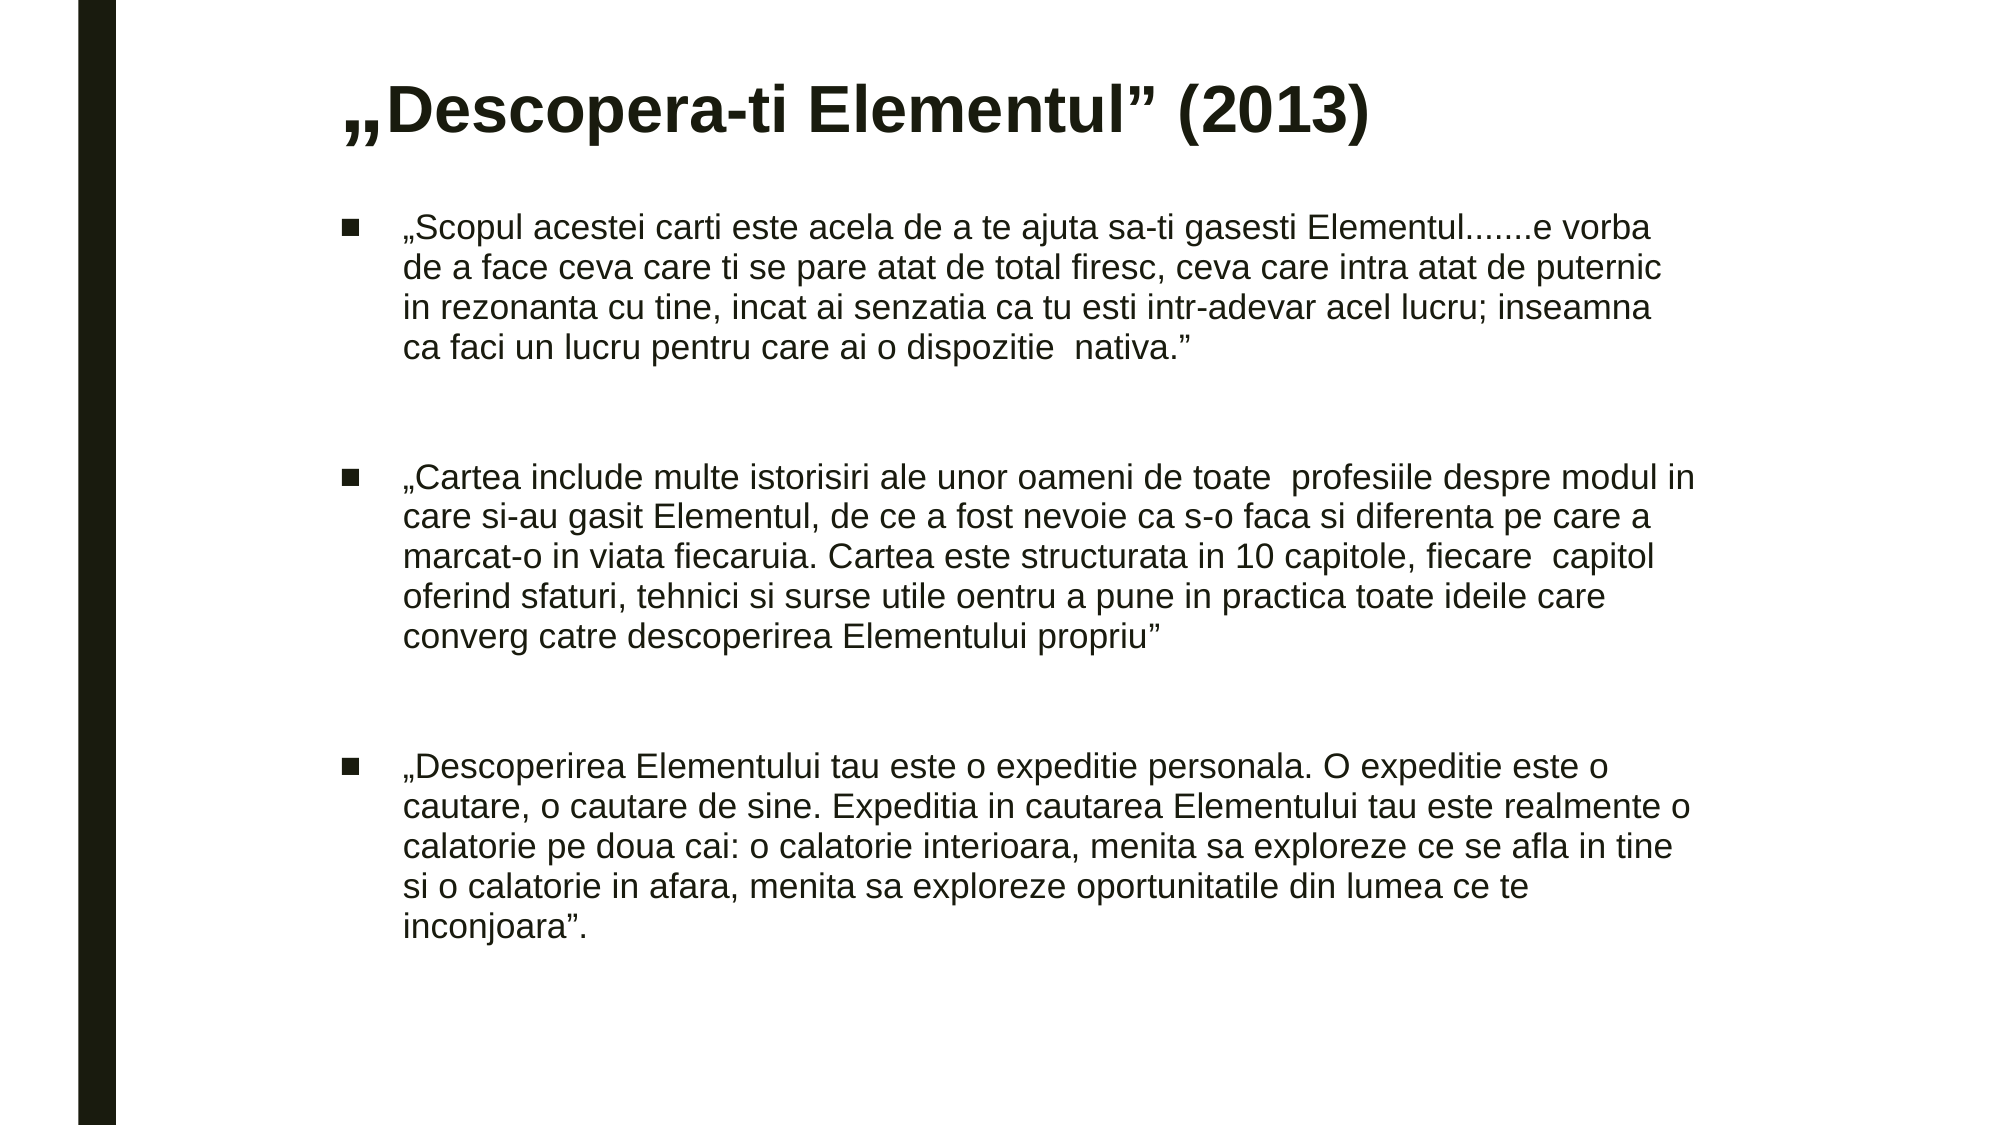

# „Descopera-ti Elementul” (2013)
„Scopul acestei carti este acela de a te ajuta sa-ti gasesti Elementul.......e vorba de a face ceva care ti se pare atat de total firesc, ceva care intra atat de puternic in rezonanta cu tine, incat ai senzatia ca tu esti intr-adevar acel lucru; inseamna ca faci un lucru pentru care ai o dispozitie  nativa.”

„Cartea include multe istorisiri ale unor oameni de toate  profesiile despre modul in care si-au gasit Elementul, de ce a fost nevoie ca s-o faca si diferenta pe care a marcat-o in viata fiecaruia. Cartea este structurata in 10 capitole, fiecare  capitol oferind sfaturi, tehnici si surse utile oentru a pune in practica toate ideile care converg catre descoperirea Elementului propriu”

„Descoperirea Elementului tau este o expeditie personala. O expeditie este o cautare, o cautare de sine. Expeditia in cautarea Elementului tau este realmente o calatorie pe doua cai: o calatorie interioara, menita sa exploreze ce se afla in tine si o calatorie in afara, menita sa exploreze oportunitatile din lumea ce te inconjoara”.

26